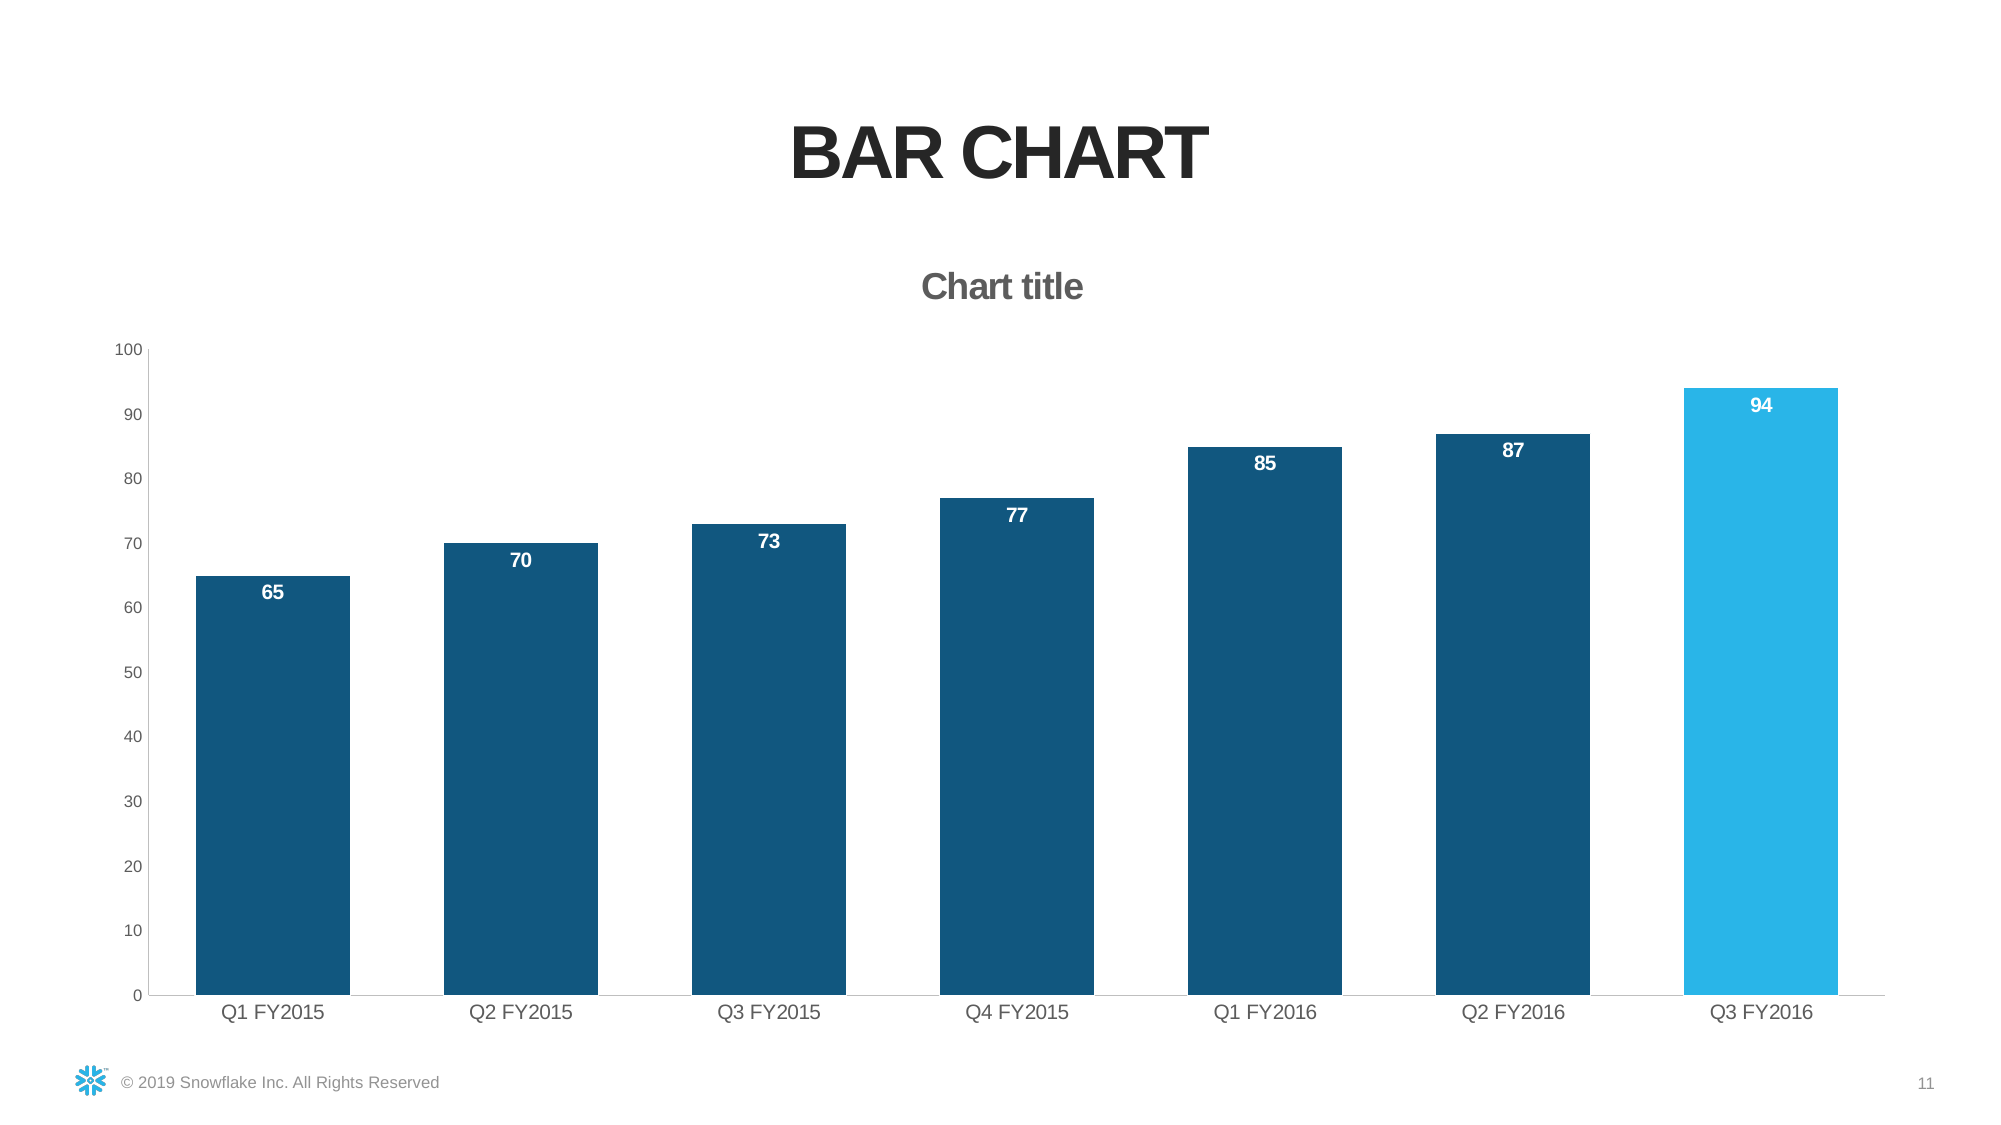

Bar Chart

### Chart: Chart title

| Category | Category 1 |
|---|---|
| Q1 FY2015 | 65.0 |
| Q2 FY2015 | 70.0 |
| Q3 FY2015 | 73.0 |
| Q4 FY2015 | 77.0 |
| Q1 FY2016 | 85.0 |
| Q2 FY2016 | 87.0 |
| Q3 FY2016 | 94.0 |
11